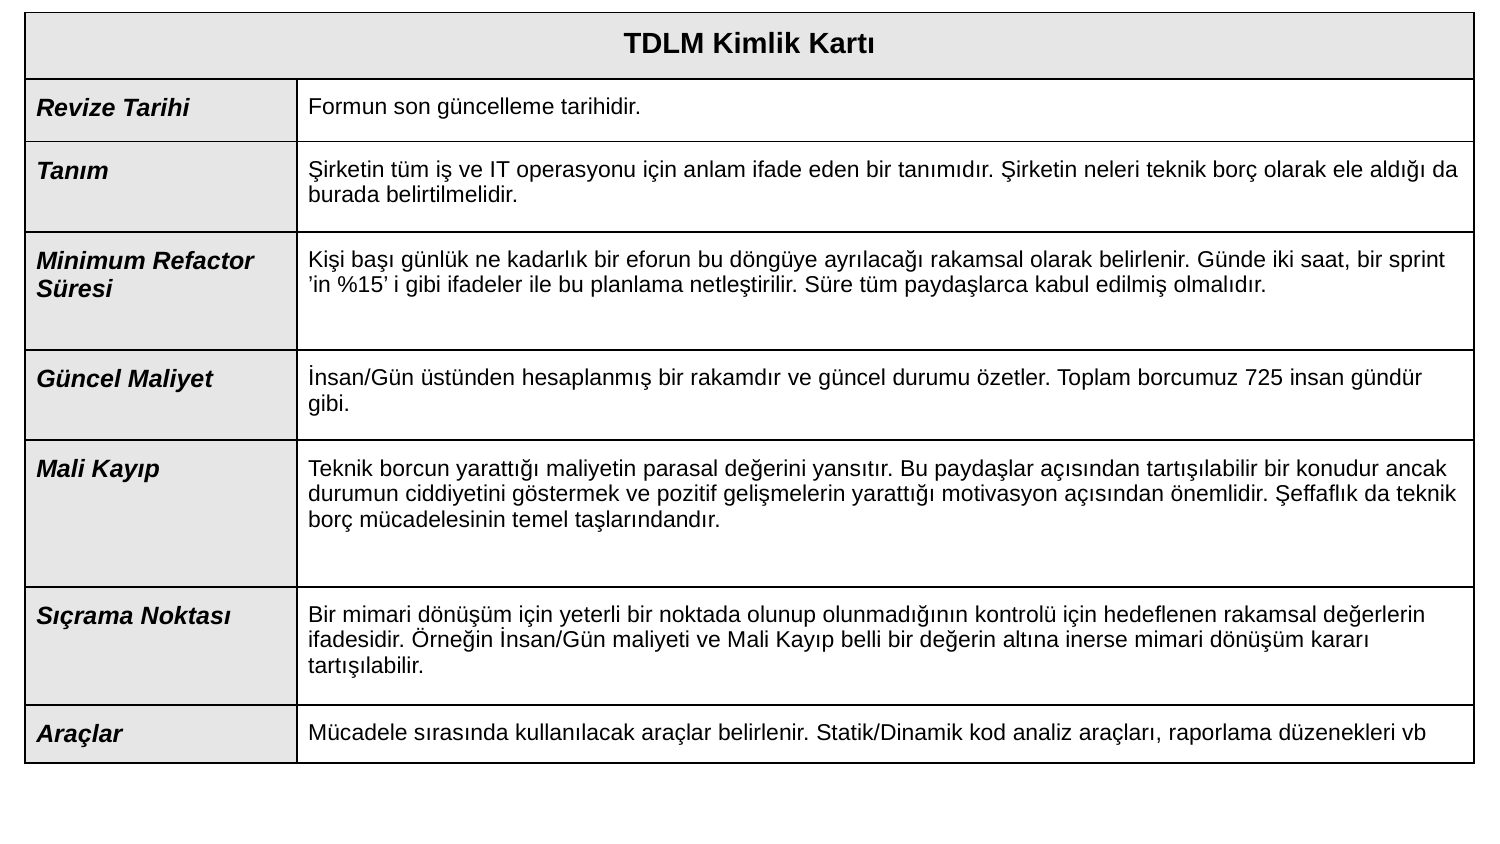

| TDLM Kimlik Kartı |  |
| --- | --- |
| Revize Tarihi | Formun son güncelleme tarihidir. |
| Tanım | Şirketin tüm iş ve IT operasyonu için anlam ifade eden bir tanımıdır. Şirketin neleri teknik borç olarak ele aldığı da burada belirtilmelidir. |
| Minimum Refactor Süresi | Kişi başı günlük ne kadarlık bir eforun bu döngüye ayrılacağı rakamsal olarak belirlenir. Günde iki saat, bir sprint ’in %15’ i gibi ifadeler ile bu planlama netleştirilir. Süre tüm paydaşlarca kabul edilmiş olmalıdır. |
| Güncel Maliyet | İnsan/Gün üstünden hesaplanmış bir rakamdır ve güncel durumu özetler. Toplam borcumuz 725 insan gündür gibi. |
| Mali Kayıp | Teknik borcun yarattığı maliyetin parasal değerini yansıtır. Bu paydaşlar açısından tartışılabilir bir konudur ancak durumun ciddiyetini göstermek ve pozitif gelişmelerin yarattığı motivasyon açısından önemlidir. Şeffaflık da teknik borç mücadelesinin temel taşlarındandır. |
| Sıçrama Noktası | Bir mimari dönüşüm için yeterli bir noktada olunup olunmadığının kontrolü için hedeflenen rakamsal değerlerin ifadesidir. Örneğin İnsan/Gün maliyeti ve Mali Kayıp belli bir değerin altına inerse mimari dönüşüm kararı tartışılabilir. |
| Araçlar | Mücadele sırasında kullanılacak araçlar belirlenir. Statik/Dinamik kod analiz araçları, raporlama düzenekleri vb |